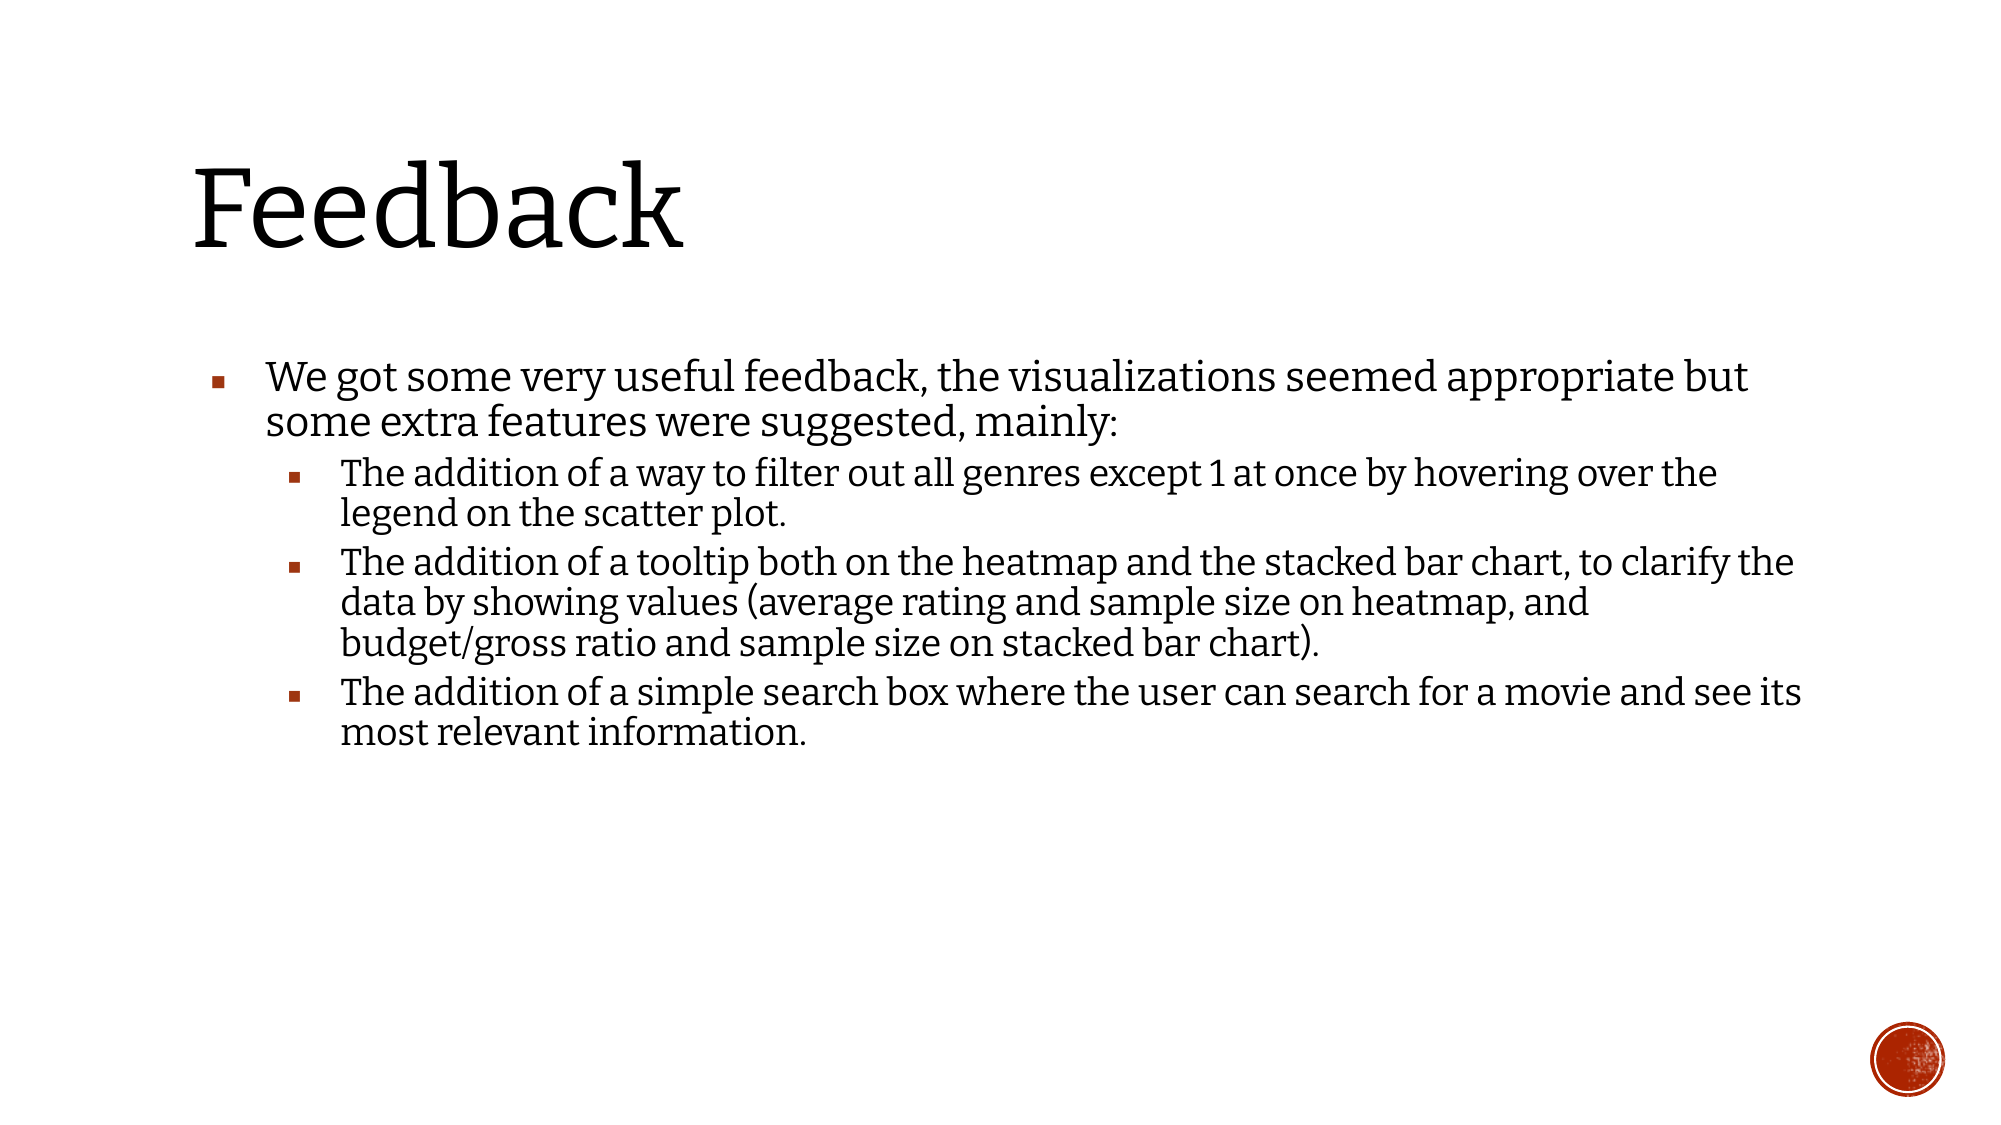

# Feedback
We got some very useful feedback, the visualizations seemed appropriate but some extra features were suggested, mainly:
The addition of a way to filter out all genres except 1 at once by hovering over the legend on the scatter plot.
The addition of a tooltip both on the heatmap and the stacked bar chart, to clarify the data by showing values (average rating and sample size on heatmap, and budget/gross ratio and sample size on stacked bar chart).
The addition of a simple search box where the user can search for a movie and see its most relevant information.